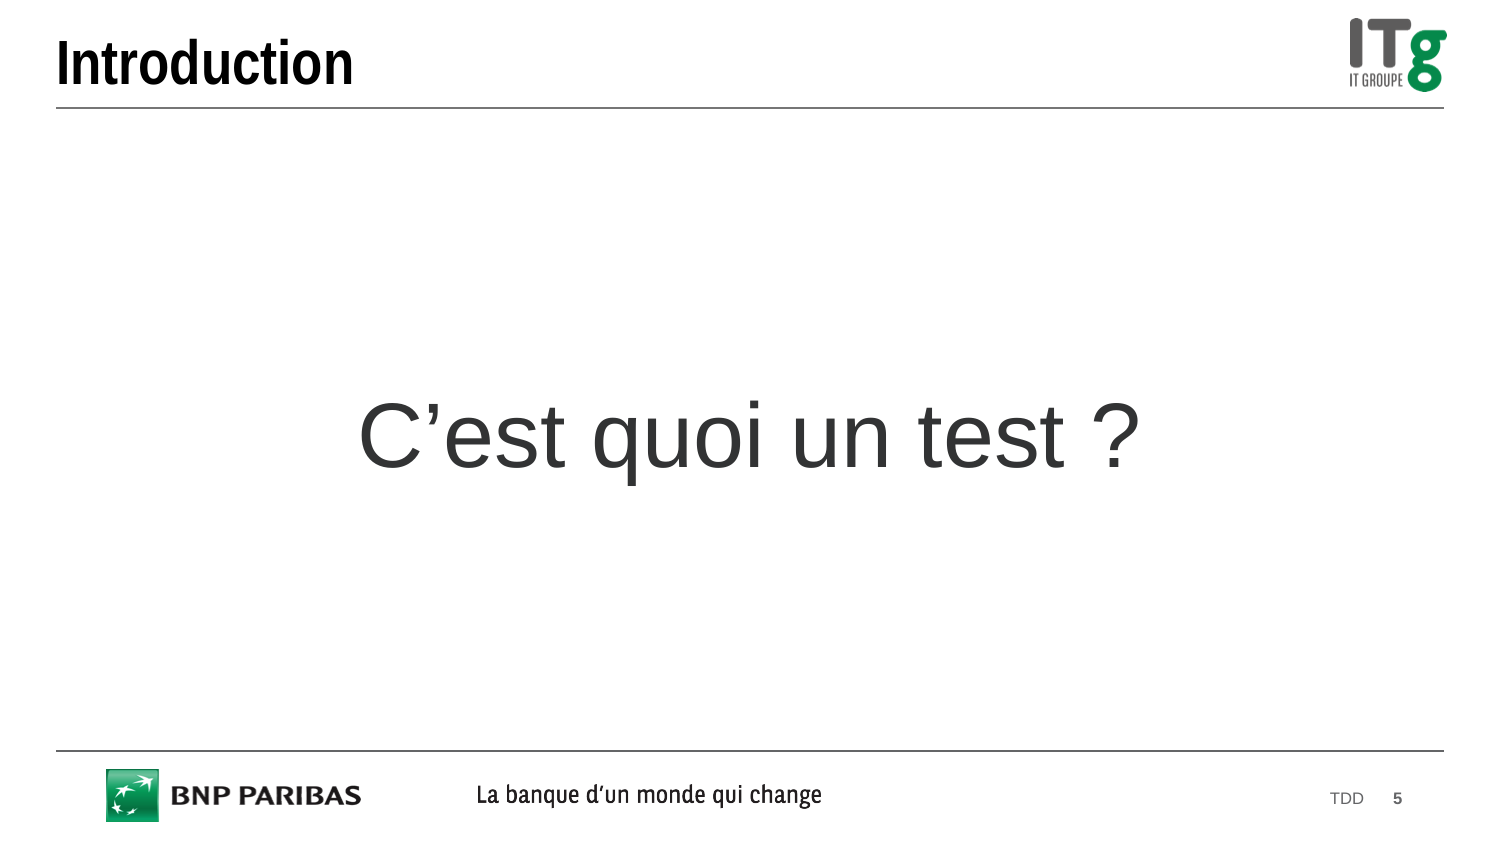

# Introduction

C’est quoi un test ?

TDD
5